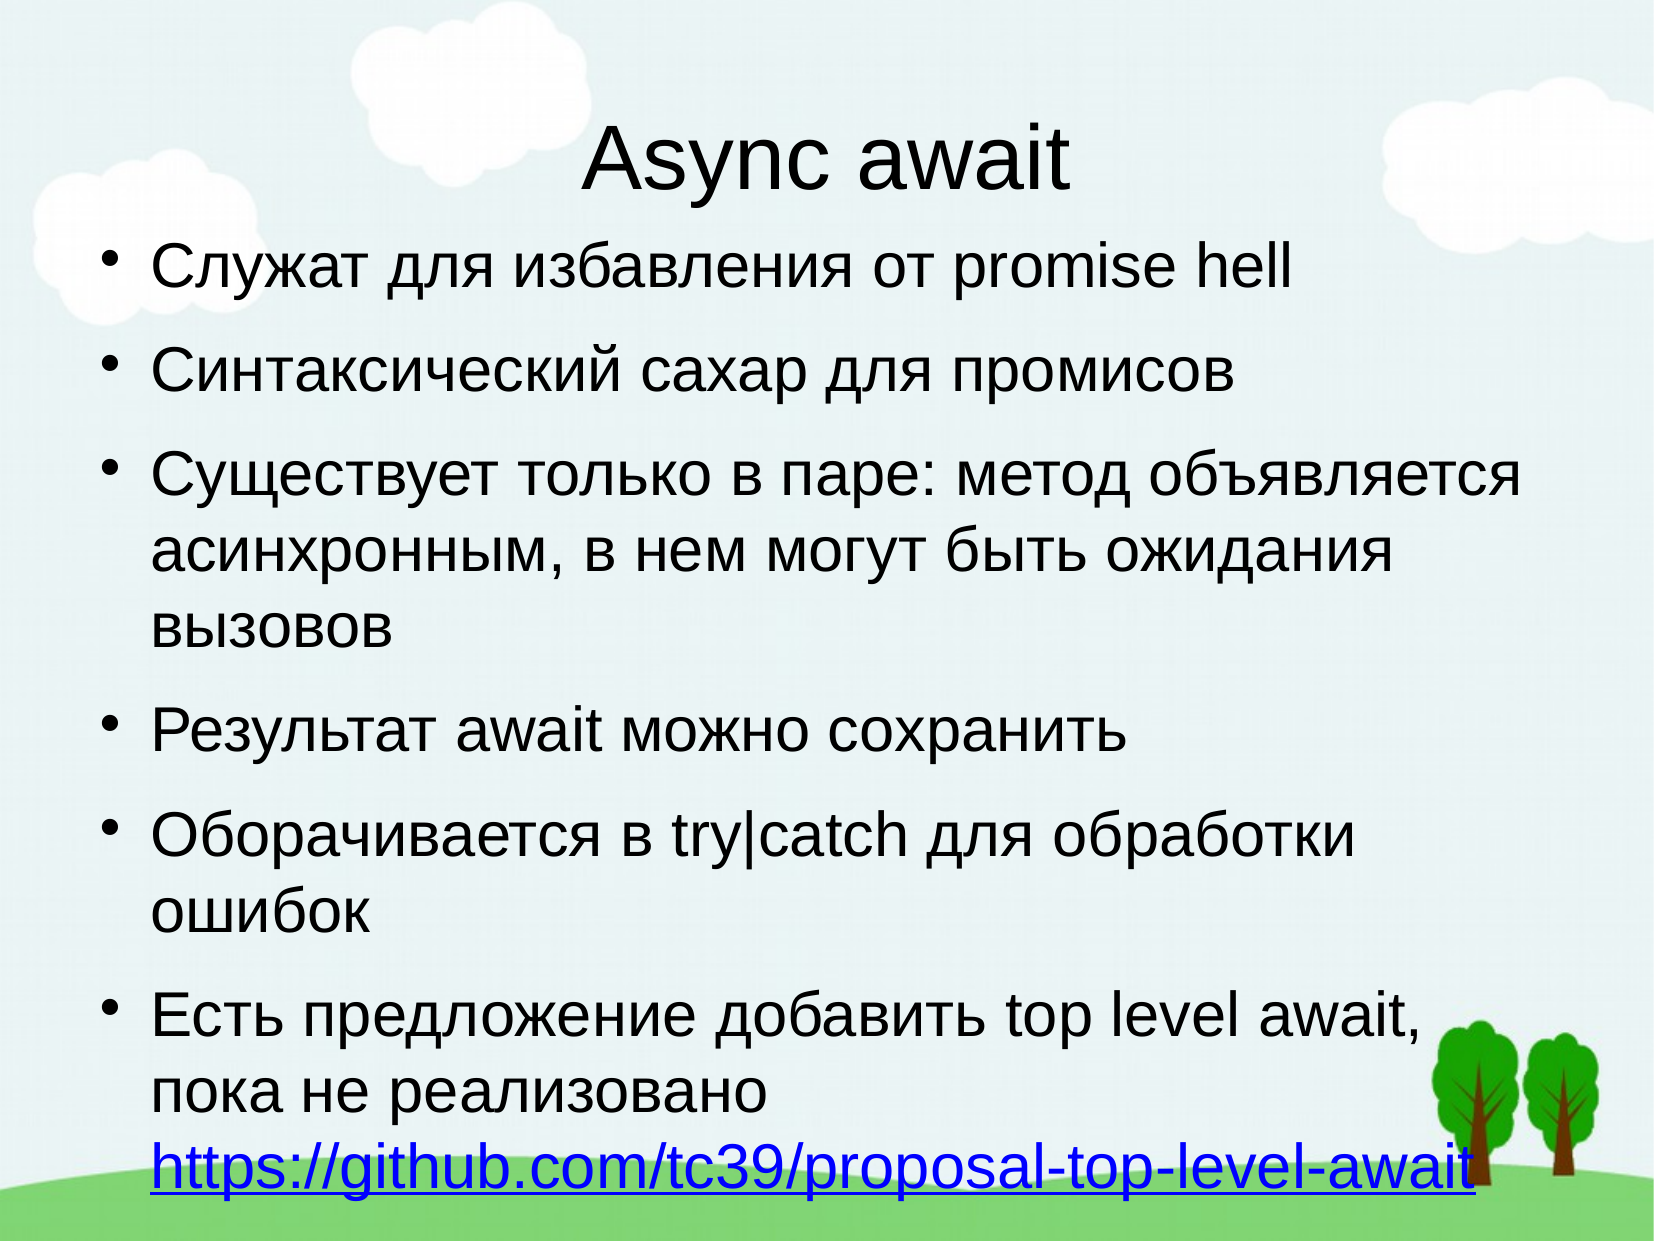

Async await
Служат для избавления от promise hell
Синтаксический сахар для промисов
Существует только в паре: метод объявляется асинхронным, в нем могут быть ожидания вызовов
Результат await можно сохранить
Оборачивается в try|catch для обработки ошибок
Есть предложение добавить top level await, пока не реализовано https://github.com/tc39/proposal-top-level-await